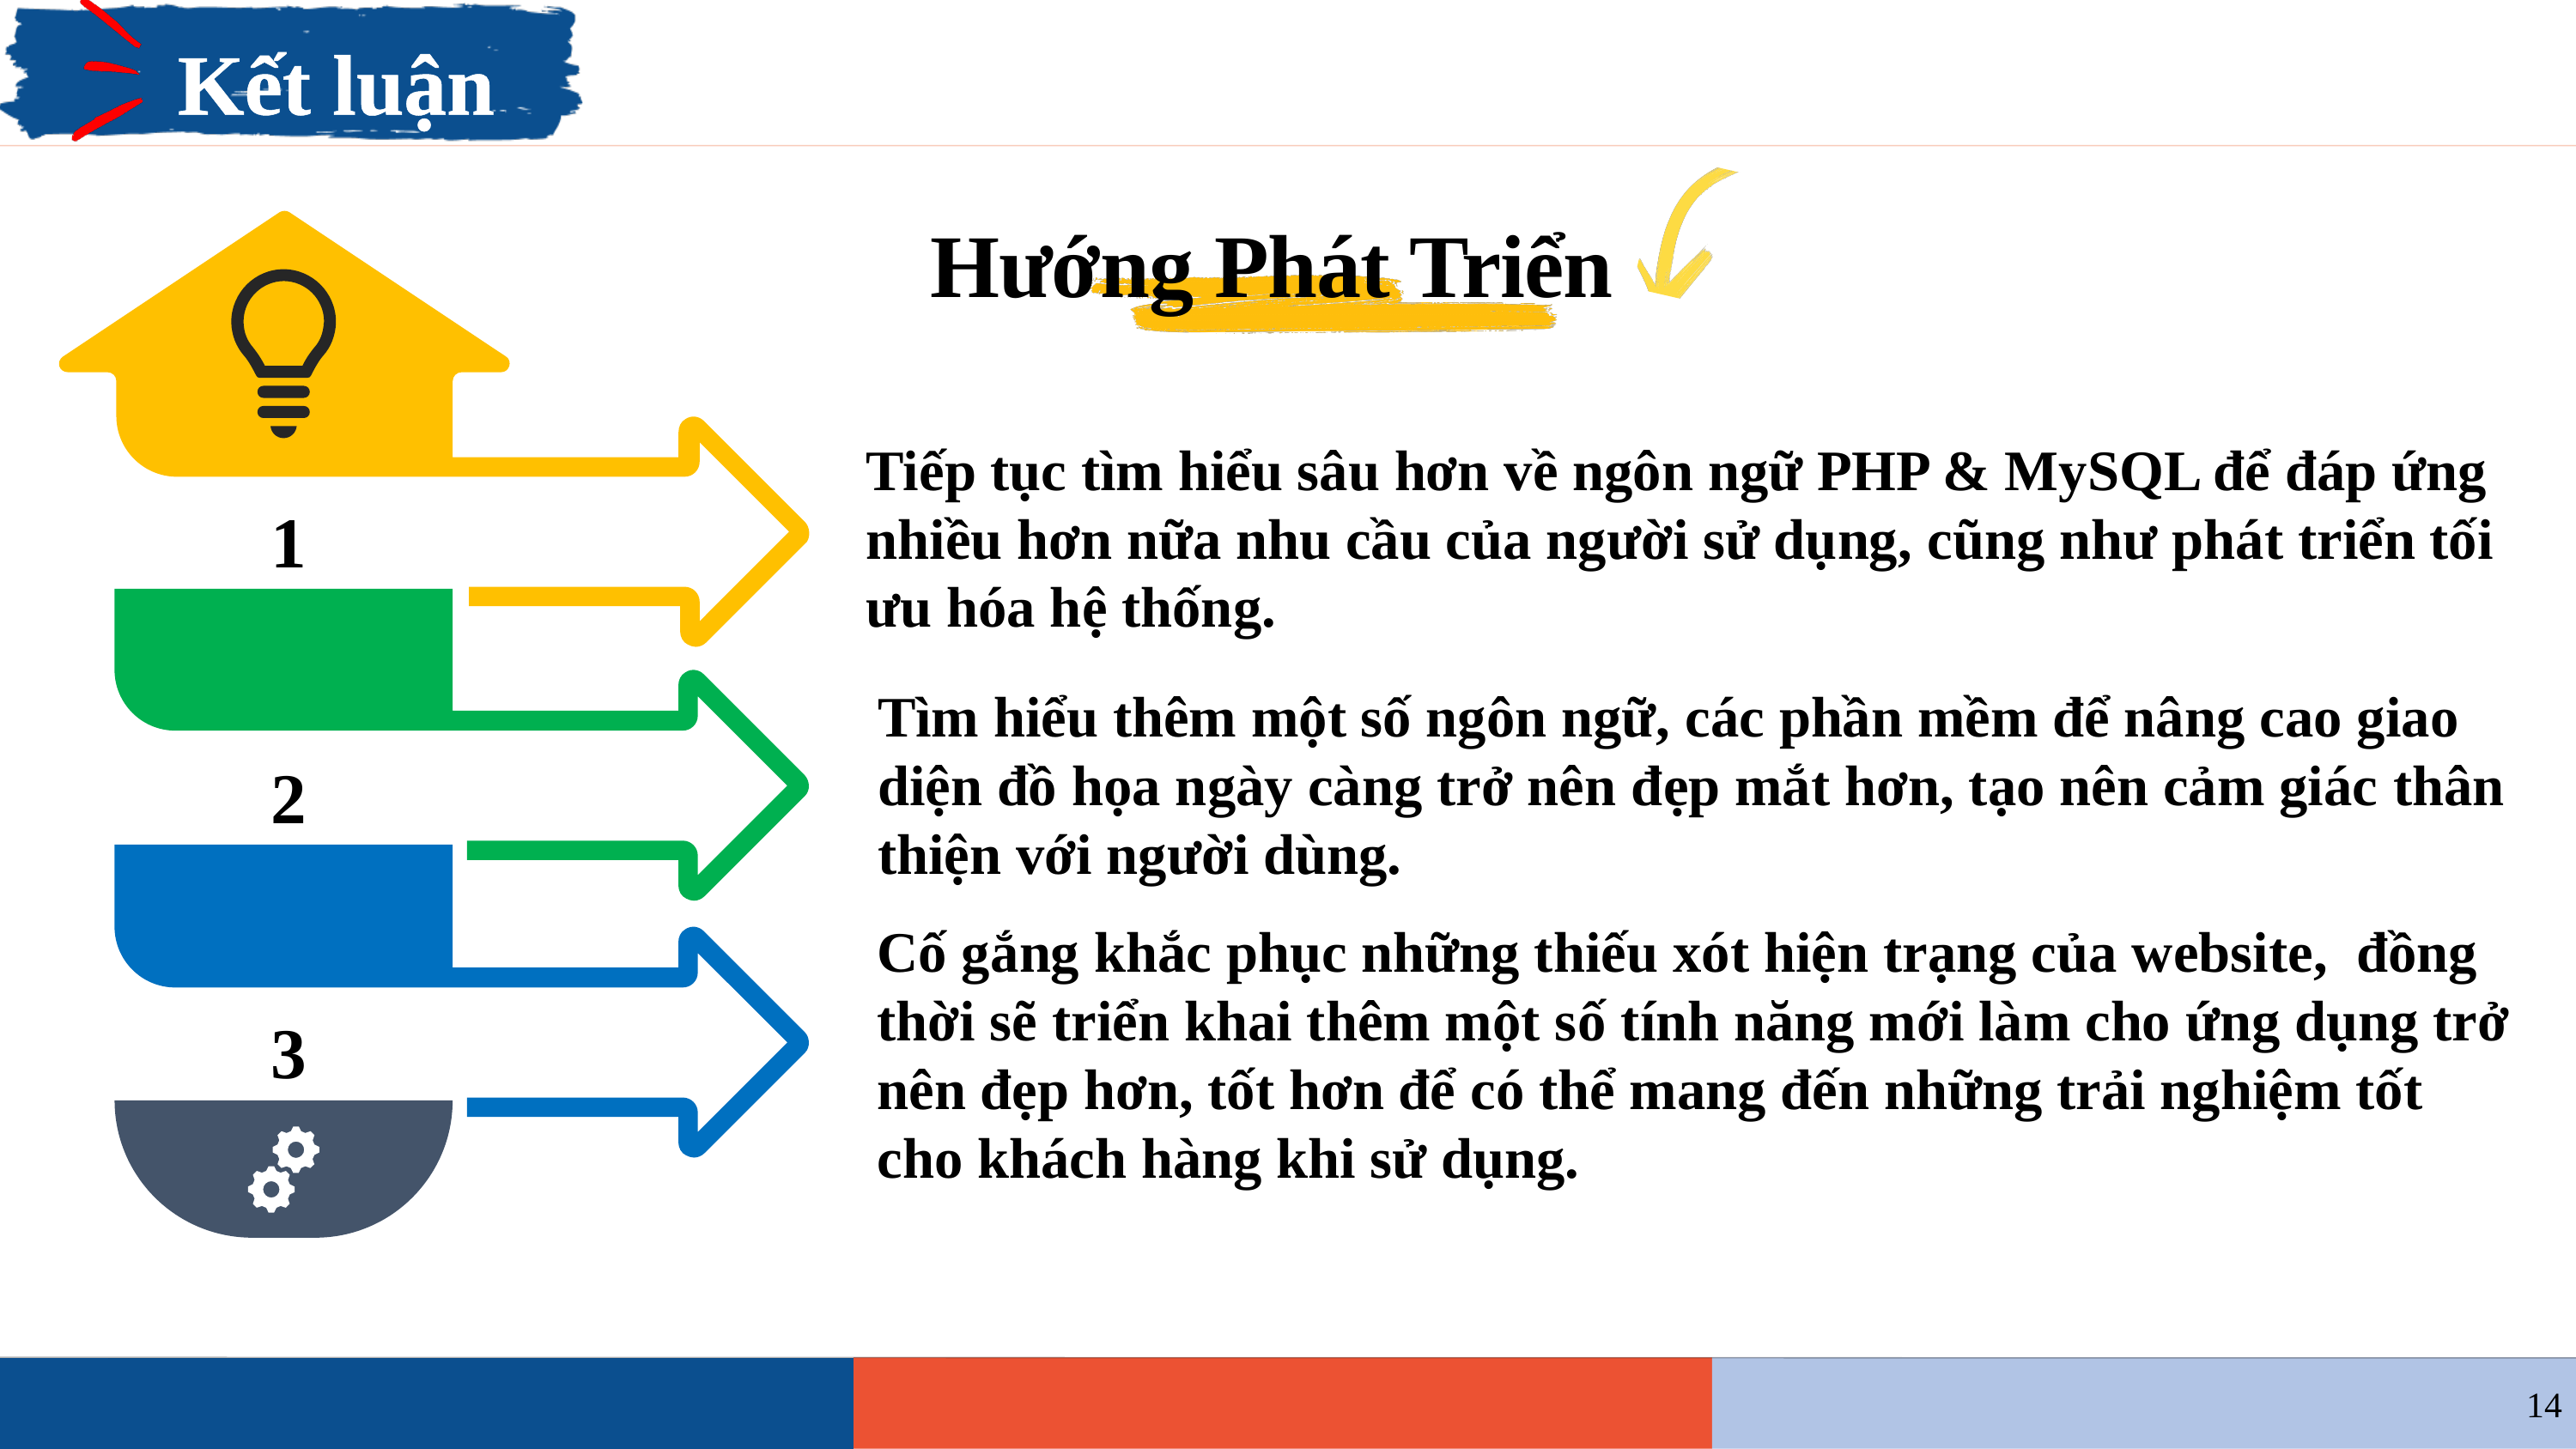

Kết luận

Hướng Phát Triển

Tiếp tục tìm hiểu sâu hơn về ngôn ngữ PHP & MySQL để đáp ứng nhiều hơn nữa nhu cầu của người sử dụng, cũng như phát triển tối ưu hóa hệ thống.
1
Tìm hiểu thêm một số ngôn ngữ, các phần mềm để nâng cao giao diện đồ họa ngày càng trở nên đẹp mắt hơn, tạo nên cảm giác thân thiện với người dùng.
2
Cố gắng khắc phục những thiếu xót hiện trạng của website,  đồng thời sẽ triển khai thêm một số tính năng mới làm cho ứng dụng trở nên đẹp hơn, tốt hơn để có thể mang đến những trải nghiệm tốt cho khách hàng khi sử dụng.
3

14